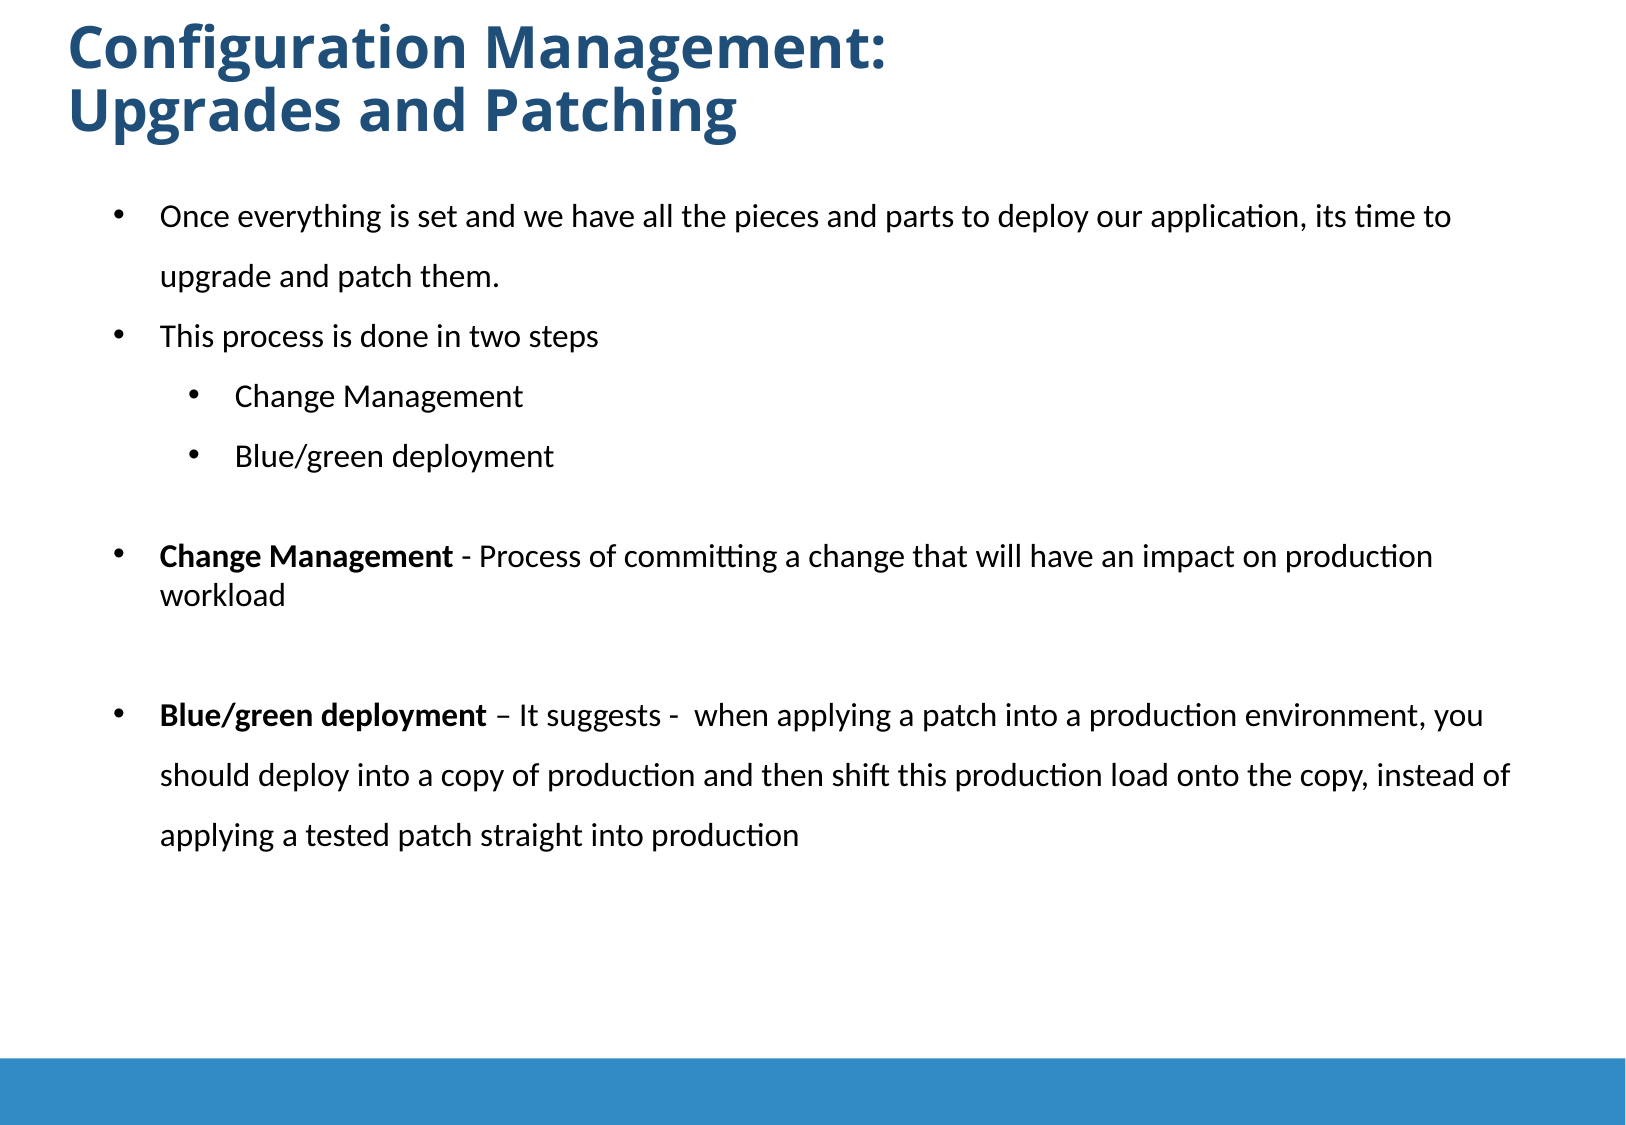

Configuration Management: Upgrades and Patching
Once everything is set and we have all the pieces and parts to deploy our application, its time to upgrade and patch them.
This process is done in two steps
Change Management
Blue/green deployment

Change Management - Process of committing a change that will have an impact on production workload

Blue/green deployment – It suggests -  when applying a patch into a production environment, you should deploy into a copy of production and then shift this production load onto the copy, instead of applying a tested patch straight into production